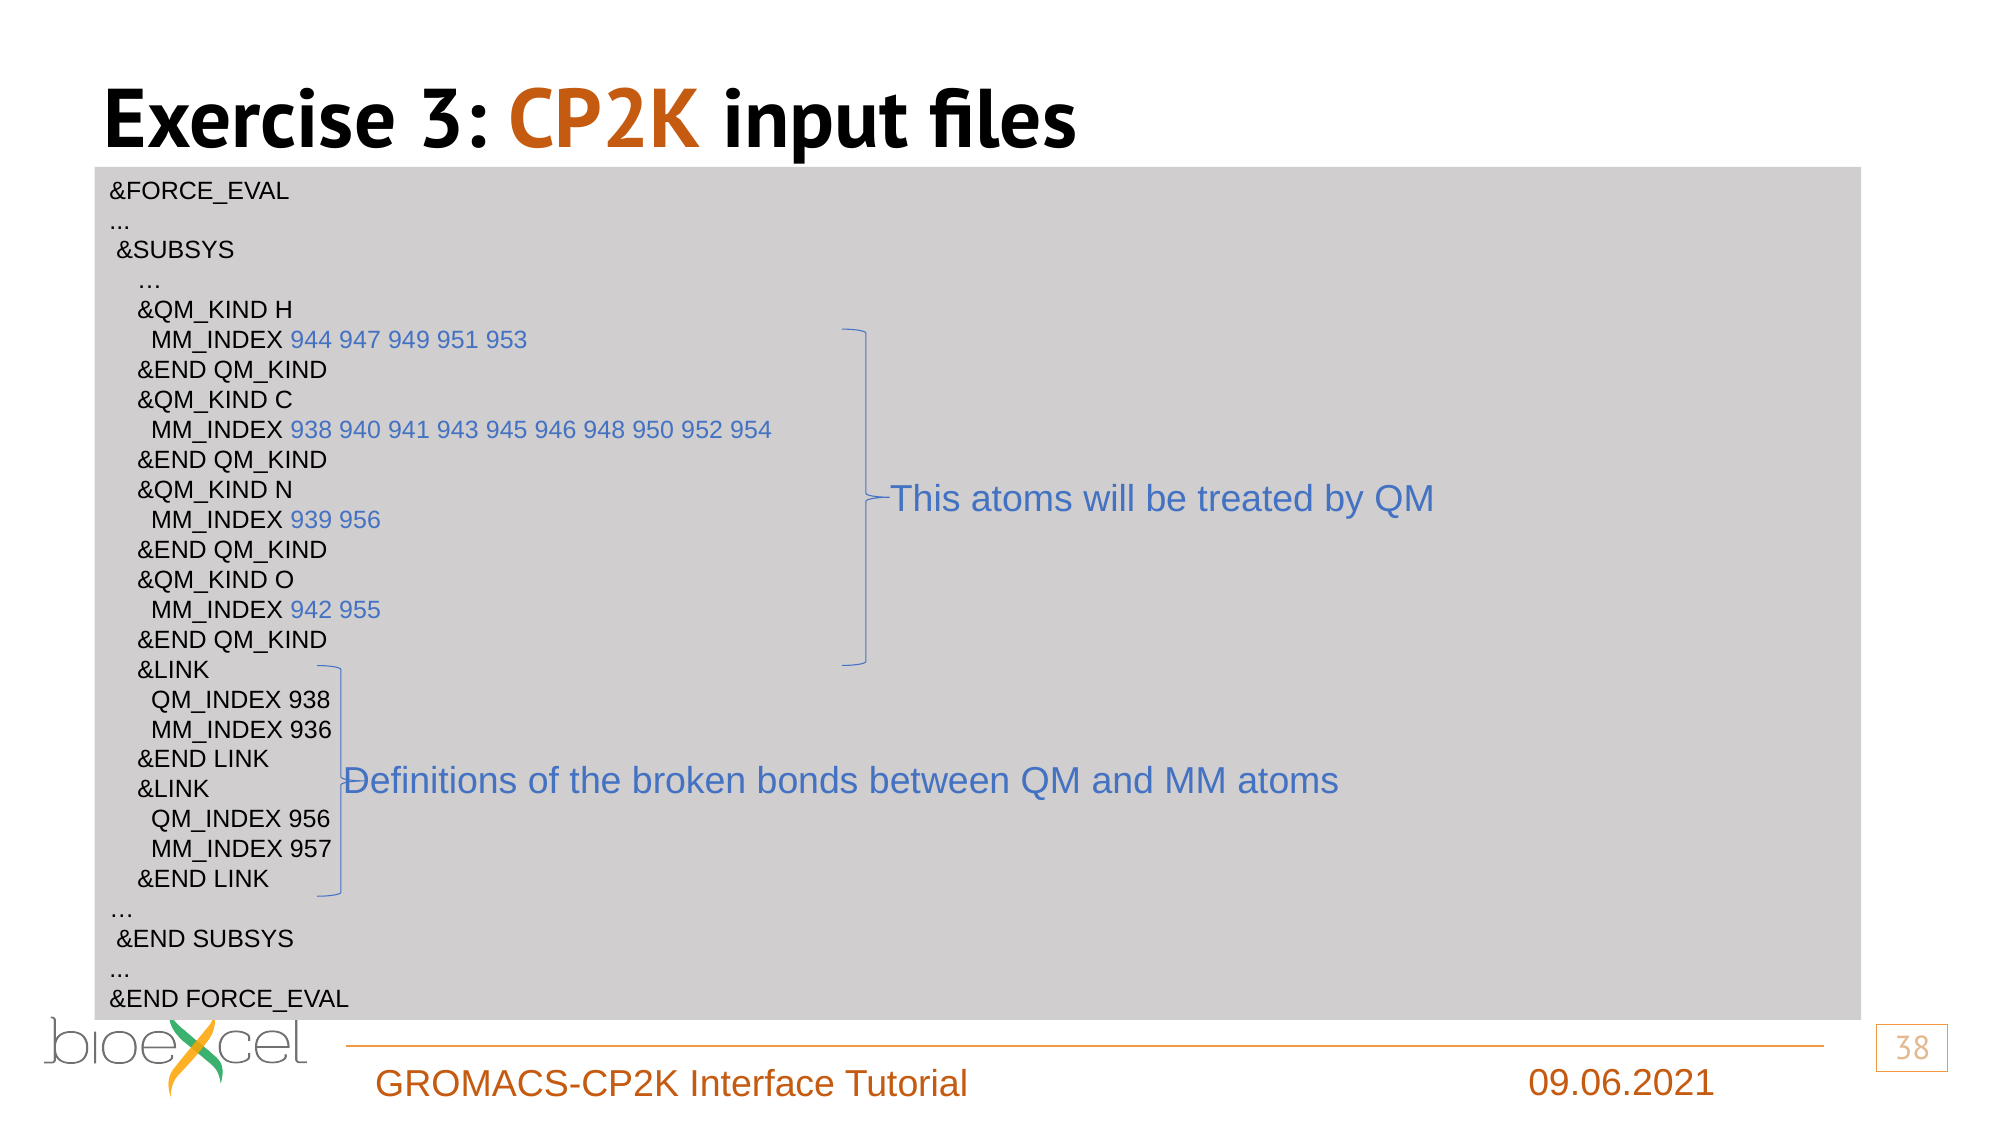

# Exercise 3: CP2K input files
&FORCE_EVAL
...
 &SUBSYS
    …
    &QM_KIND H
      MM_INDEX 944 947 949 951 953
    &END QM_KIND
    &QM_KIND C
      MM_INDEX 938 940 941 943 945 946 948 950 952 954
    &END QM_KIND
    &QM_KIND N
      MM_INDEX 939 956
    &END QM_KIND
    &QM_KIND O
      MM_INDEX 942 955
    &END QM_KIND
    &LINK
      QM_INDEX 938
      MM_INDEX 936
    &END LINK
    &LINK
      QM_INDEX 956
      MM_INDEX 957
    &END LINK
…
 &END SUBSYS
...
&END FORCE_EVAL

This atoms will be treated by QM

Definitions of the broken bonds between QM and MM atoms
38